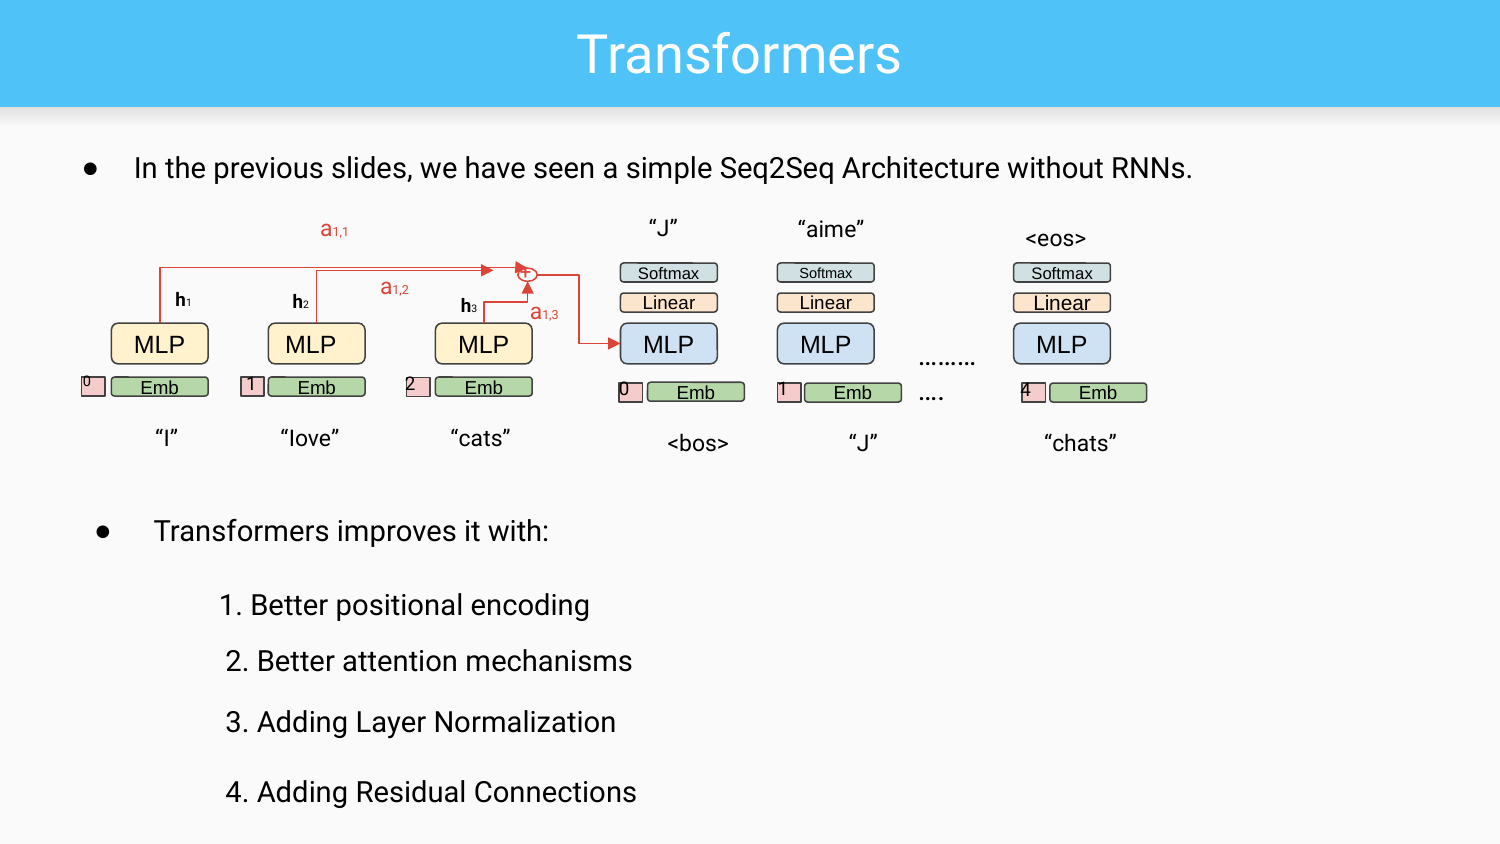

# Transformers
In the previous slides, we have seen a simple Seq2Seq Architecture without RNNs.
a1,1
“J”
“aime”
<eos>
+
a1,2
Softmax
Softmax
Softmax

h1
h2
h3
a1,3
Linear
Linear
Linear
………….
MLP
MLP
MLP
MLP
MLP
MLP
2
1
0
1
0
4

Emb
Emb
Emb

Emb
Emb
Emb

“I”
“cats”
“Iove”
<bos>
“J”
“chats”
 Transformers improves it with:
1. Better positional encoding
2. Better attention mechanisms
3. Adding Layer Normalization
4. Adding Residual Connections